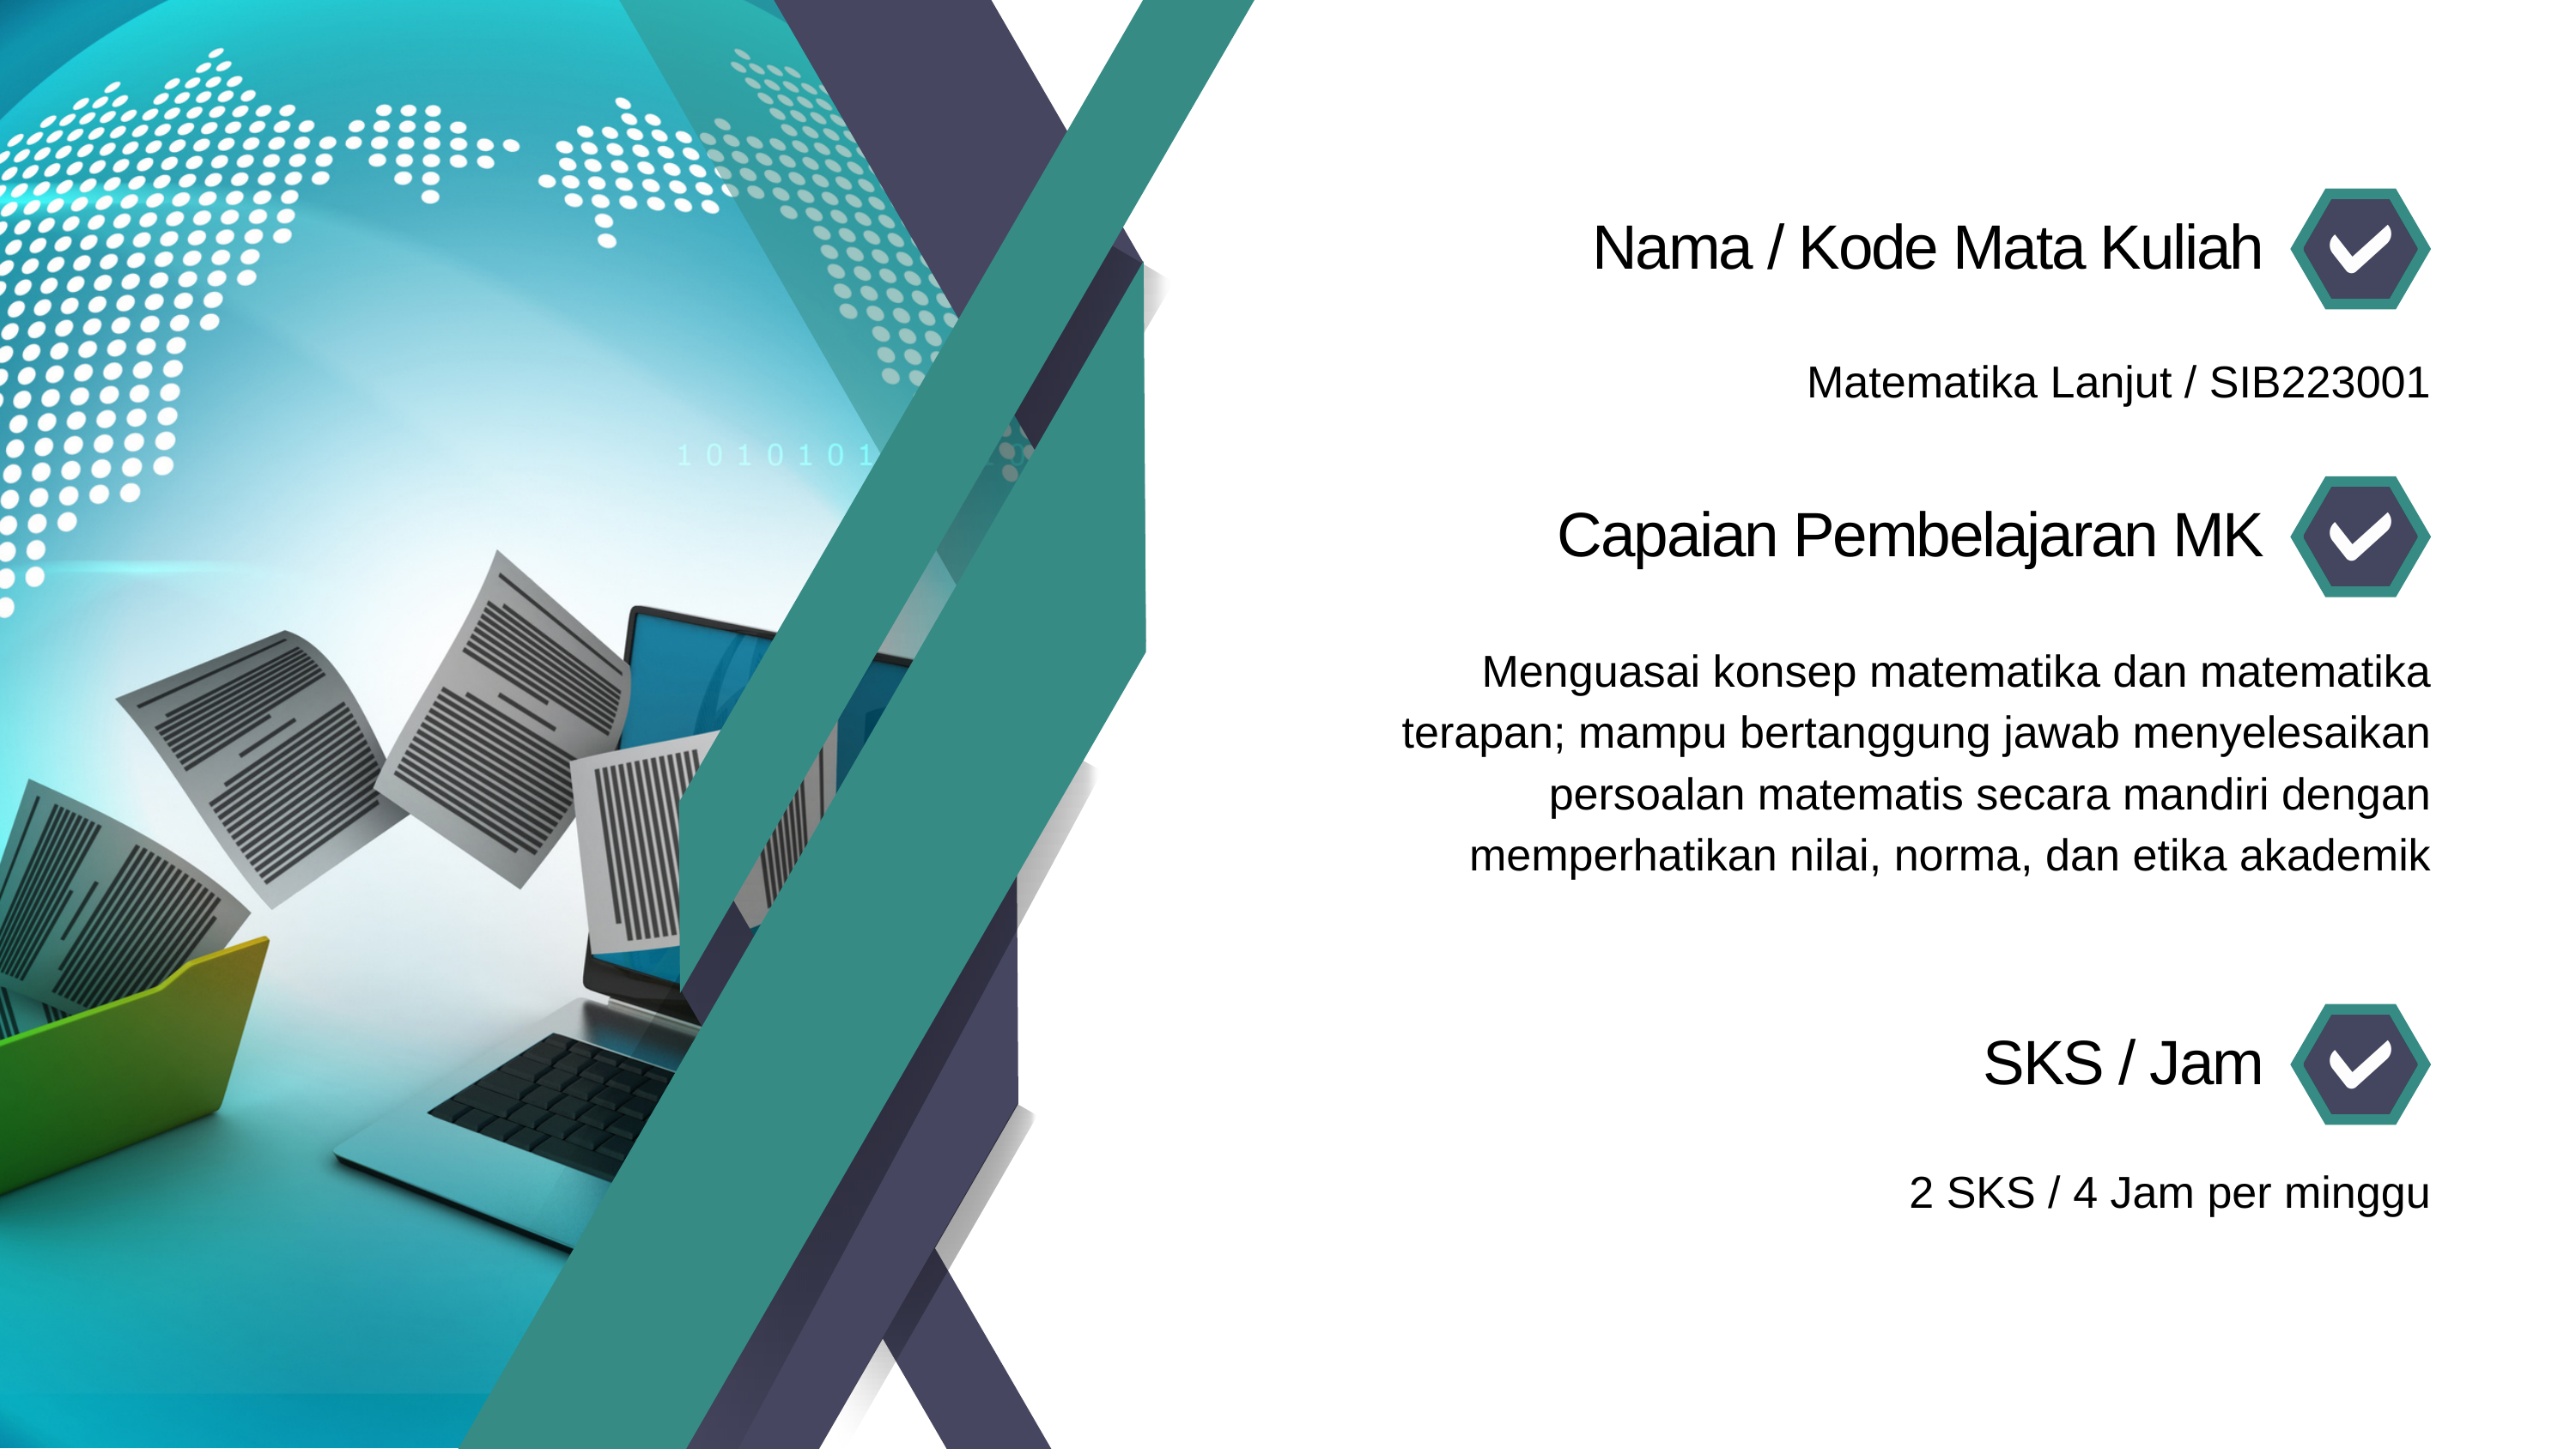

Nama / Kode Mata Kuliah

Matematika Lanjut / SIB223001

Capaian Pembelajaran MK
Menguasai konsep matematika dan matematika terapan; mampu bertanggung jawab menyelesaikan persoalan matematis secara mandiri dengan memperhatikan nilai, norma, dan etika akademik

SKS / Jam

2 SKS / 4 Jam per minggu